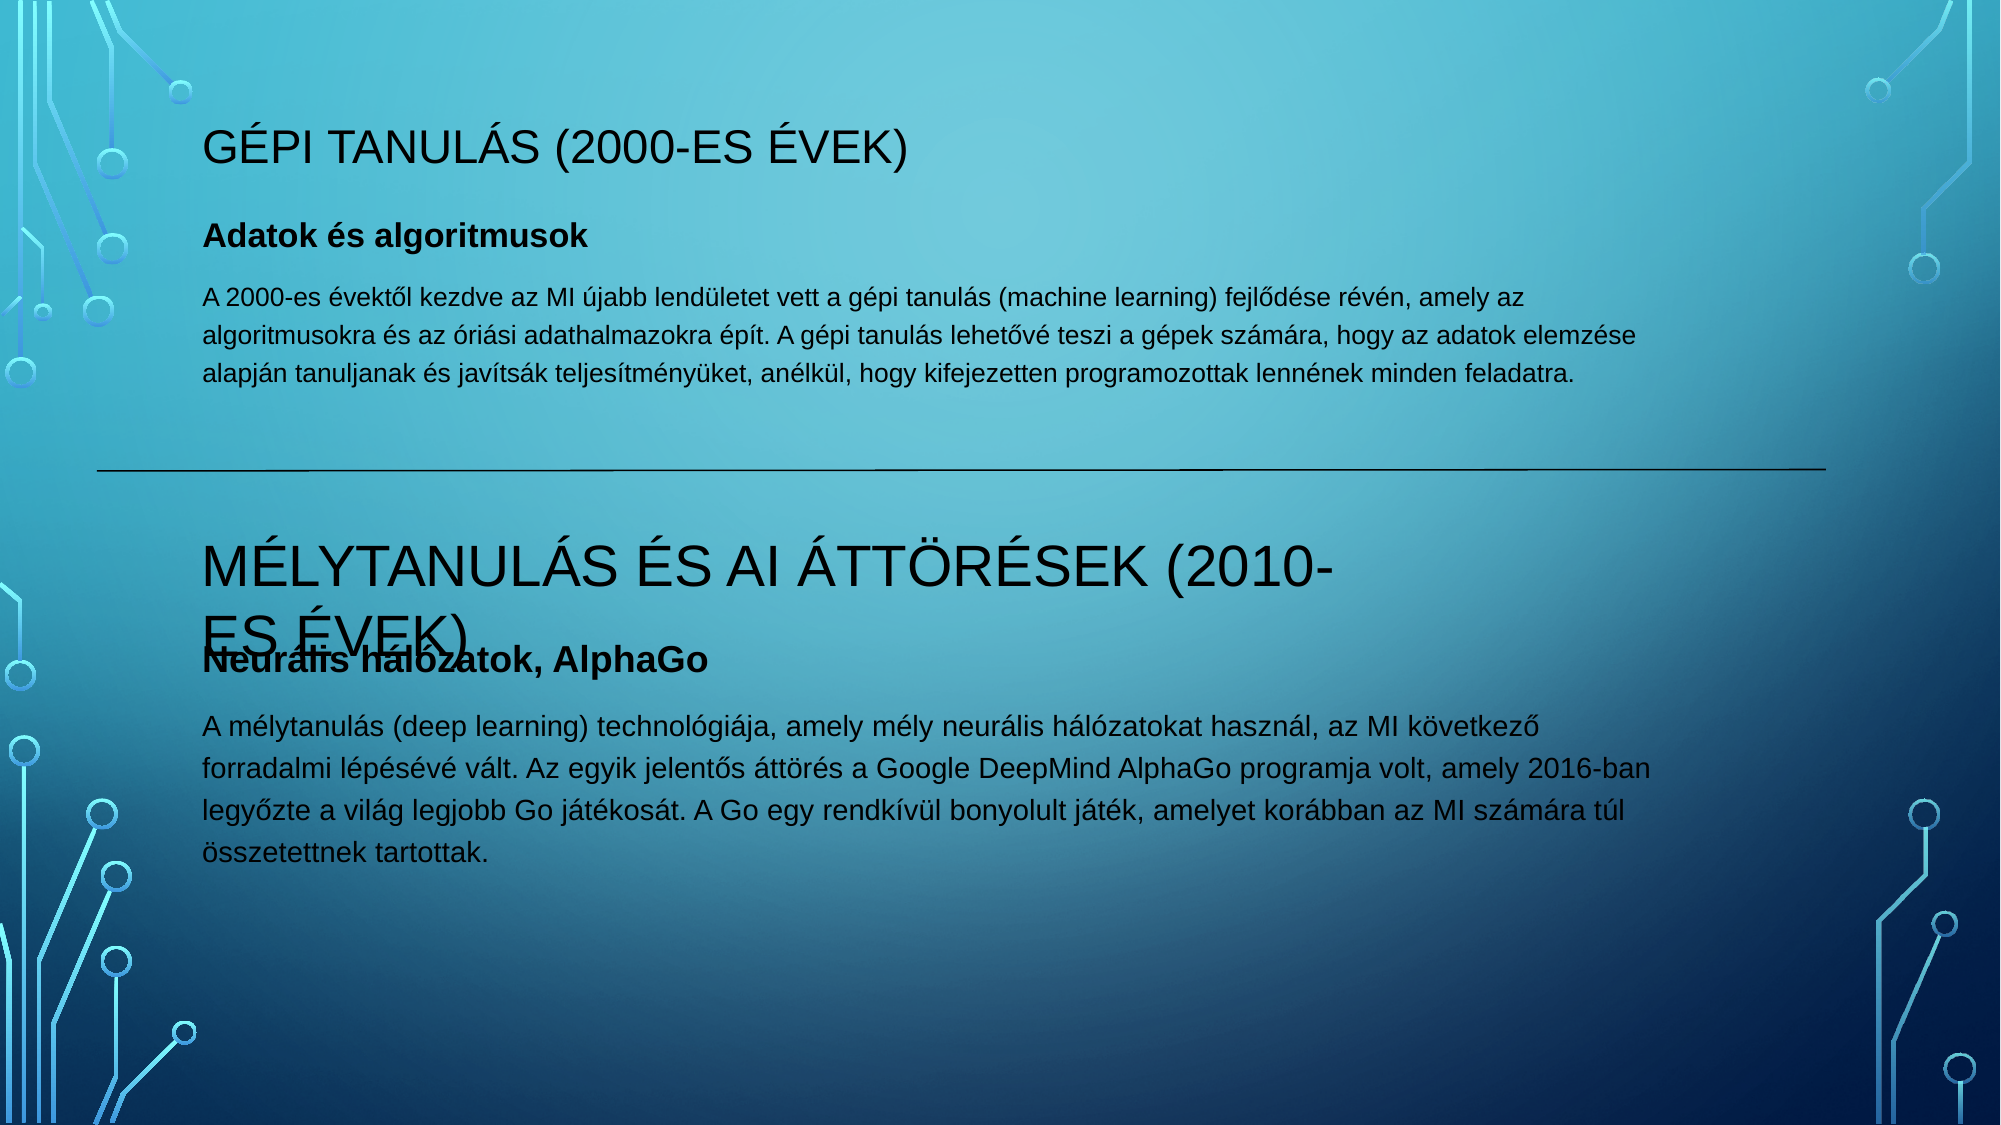

# Gépi tanulás (2000-es évek)
Adatok és algoritmusok
A 2000-es évektől kezdve az MI újabb lendületet vett a gépi tanulás (machine learning) fejlődése révén, amely az algoritmusokra és az óriási adathalmazokra épít. A gépi tanulás lehetővé teszi a gépek számára, hogy az adatok elemzése alapján tanuljanak és javítsák teljesítményüket, anélkül, hogy kifejezetten programozottak lennének minden feladatra.

Mélytanulás és AI áttörések (2010-es évek)
Neurális hálózatok, AlphaGo
A mélytanulás (deep learning) technológiája, amely mély neurális hálózatokat használ, az MI következő forradalmi lépésévé vált. Az egyik jelentős áttörés a Google DeepMind AlphaGo programja volt, amely 2016-ban legyőzte a világ legjobb Go játékosát. A Go egy rendkívül bonyolult játék, amelyet korábban az MI számára túl összetettnek tartottak.